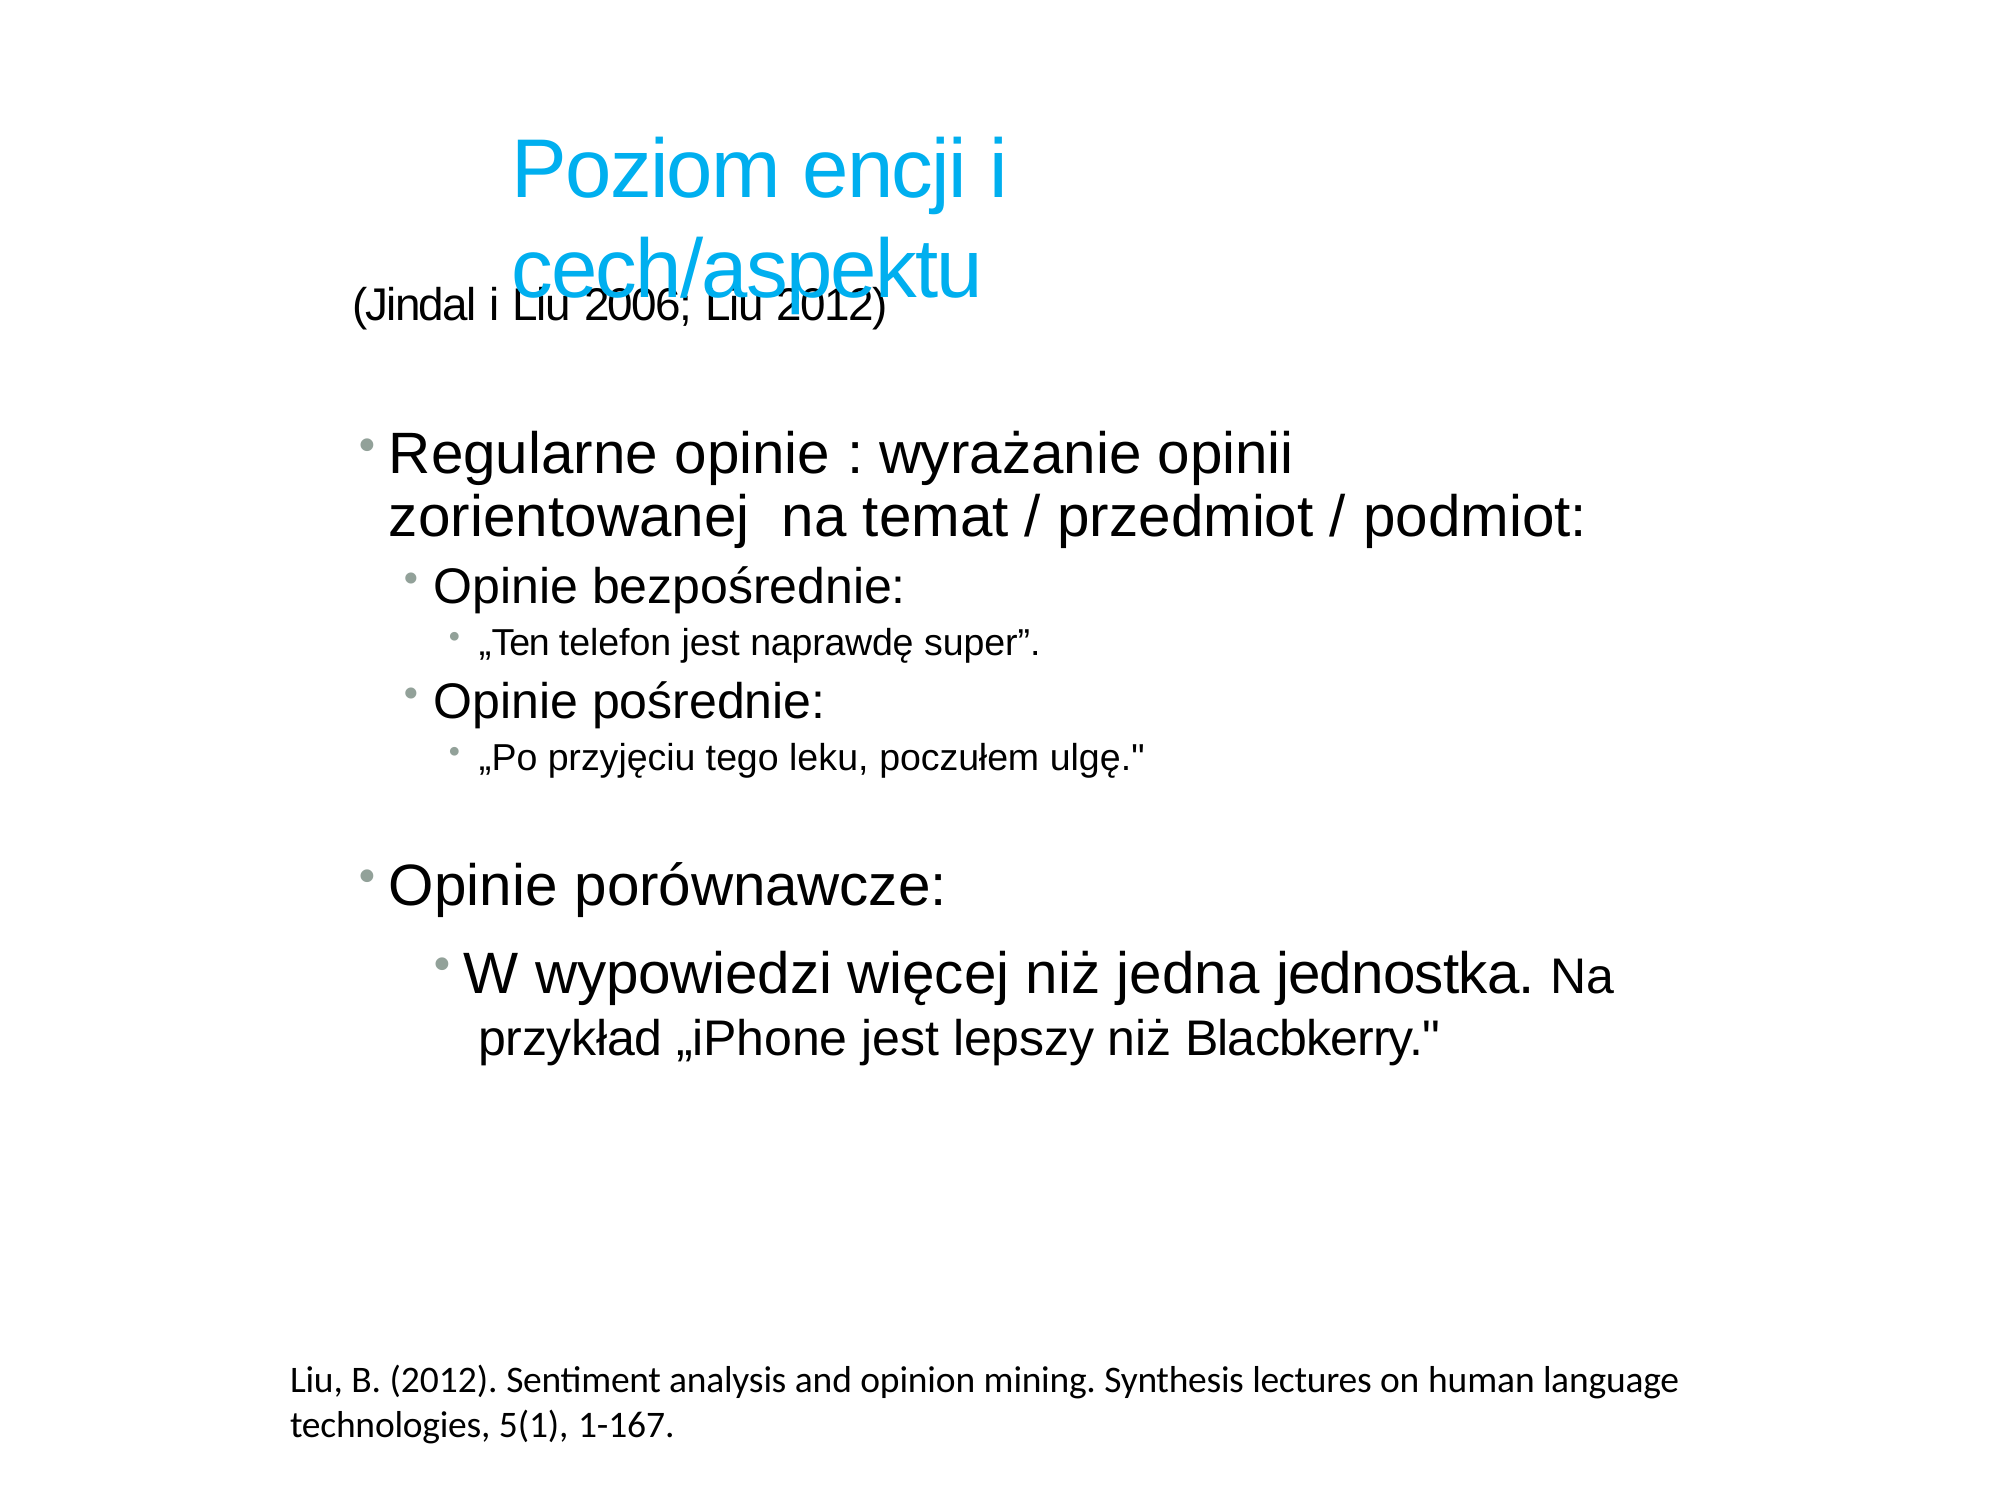

# Poziom encji i cech/aspektu
(Jindal i Liu 2006; Liu 2012)

Regularne opinie : wyrażanie opinii	zorientowanej  na temat / przedmiot / podmiot:
Opinie bezpośrednie:
„Ten telefon jest naprawdę super”.
Opinie pośrednie:
„Po przyjęciu tego leku, poczułem ulgę."

Opinie porównawcze:
W wypowiedzi więcej niż jedna jednostka. Na  przykład „iPhone jest lepszy niż Blacbkerry."
Liu, B. (2012). Sentiment analysis and opinion mining. Synthesis lectures on human language  technologies, 5(1), 1-167.